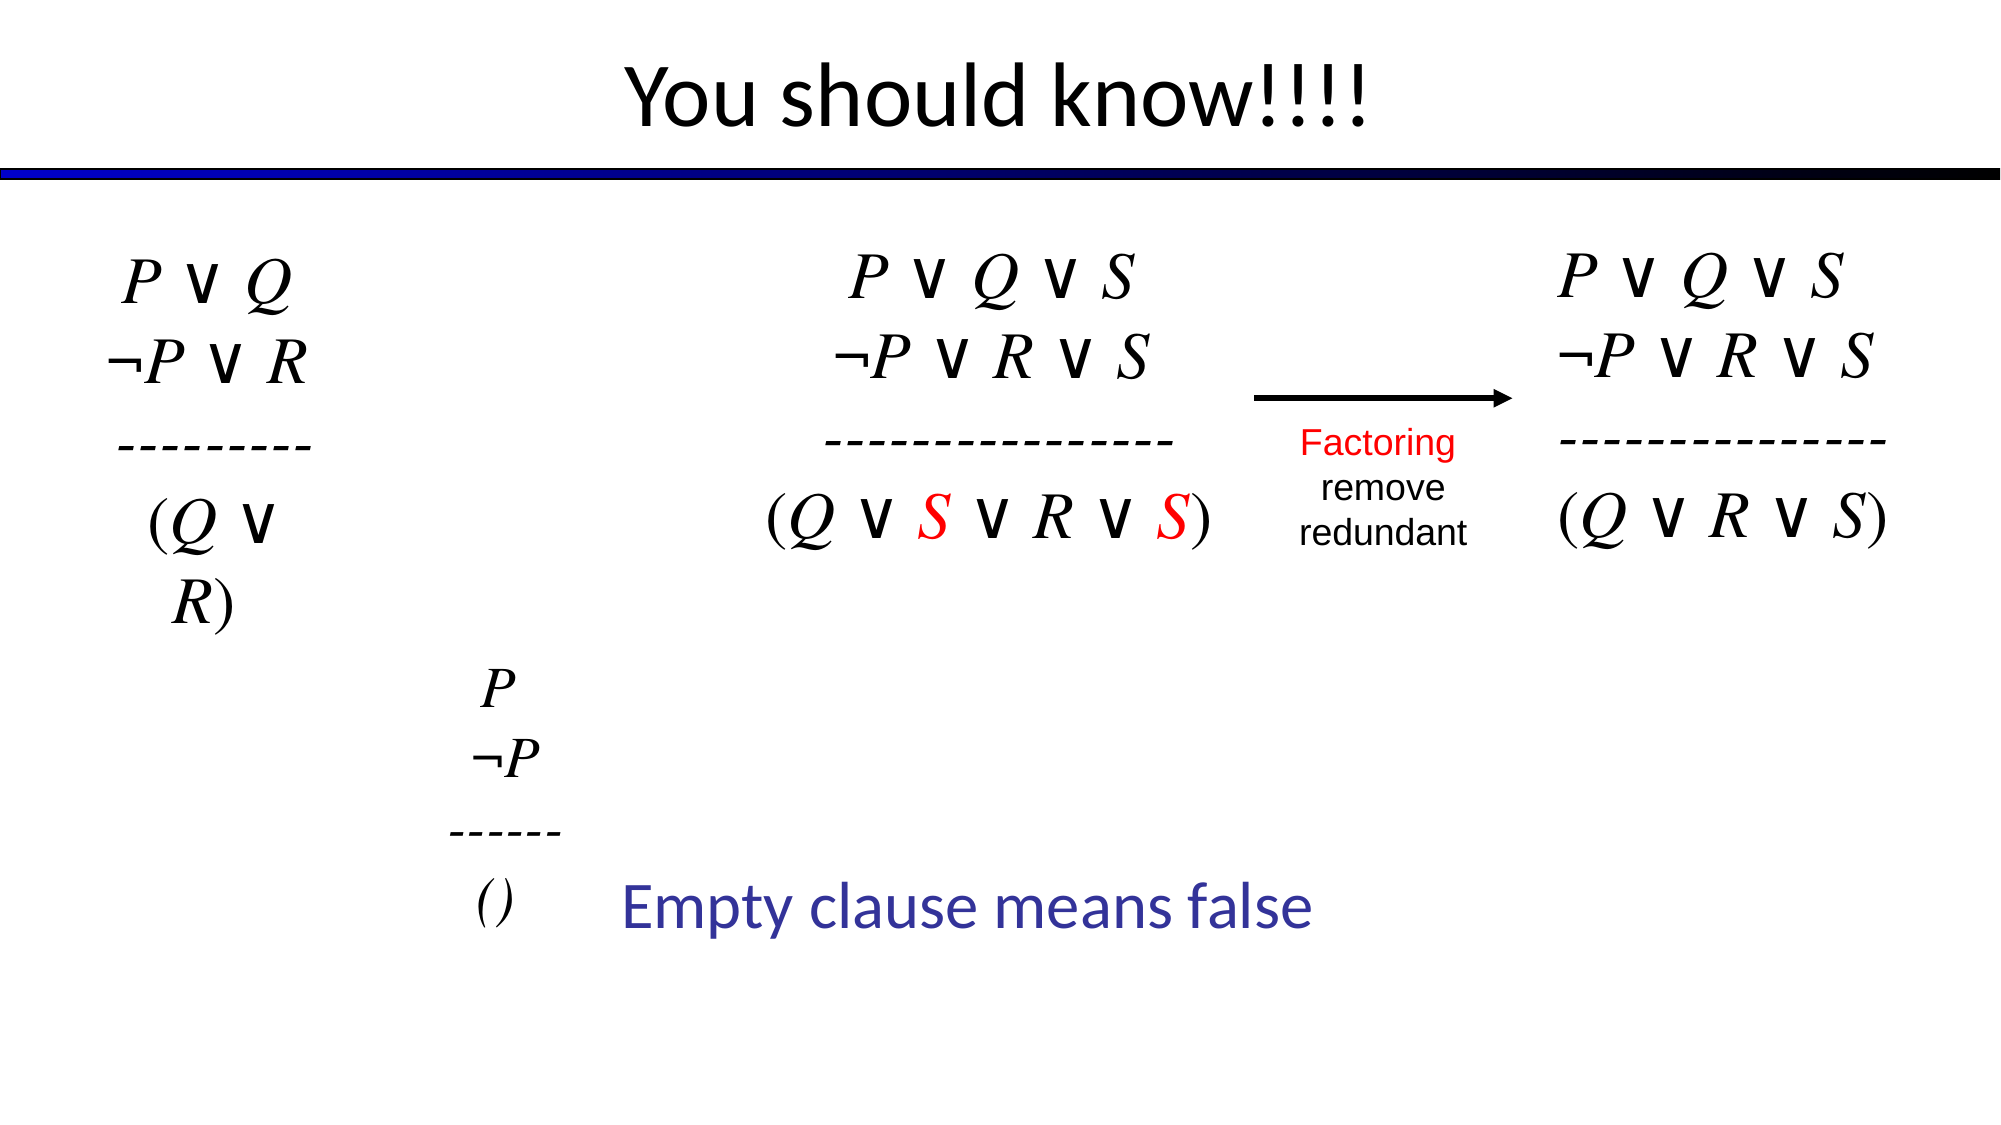

# You should know!!!!
P ∨ Q ∨ S
¬P ∨ R ∨ S
---------------
(Q ∨ R ∨ S)
P ∨ Q ∨ S
¬P ∨ R ∨ S
----------------
(Q ∨ S ∨ R ∨ S)
P ∨ Q
¬P ∨ R
---------
(Q ∨ R)
Factoring  remove redundant
P
¬P
------
()
Empty clause means false